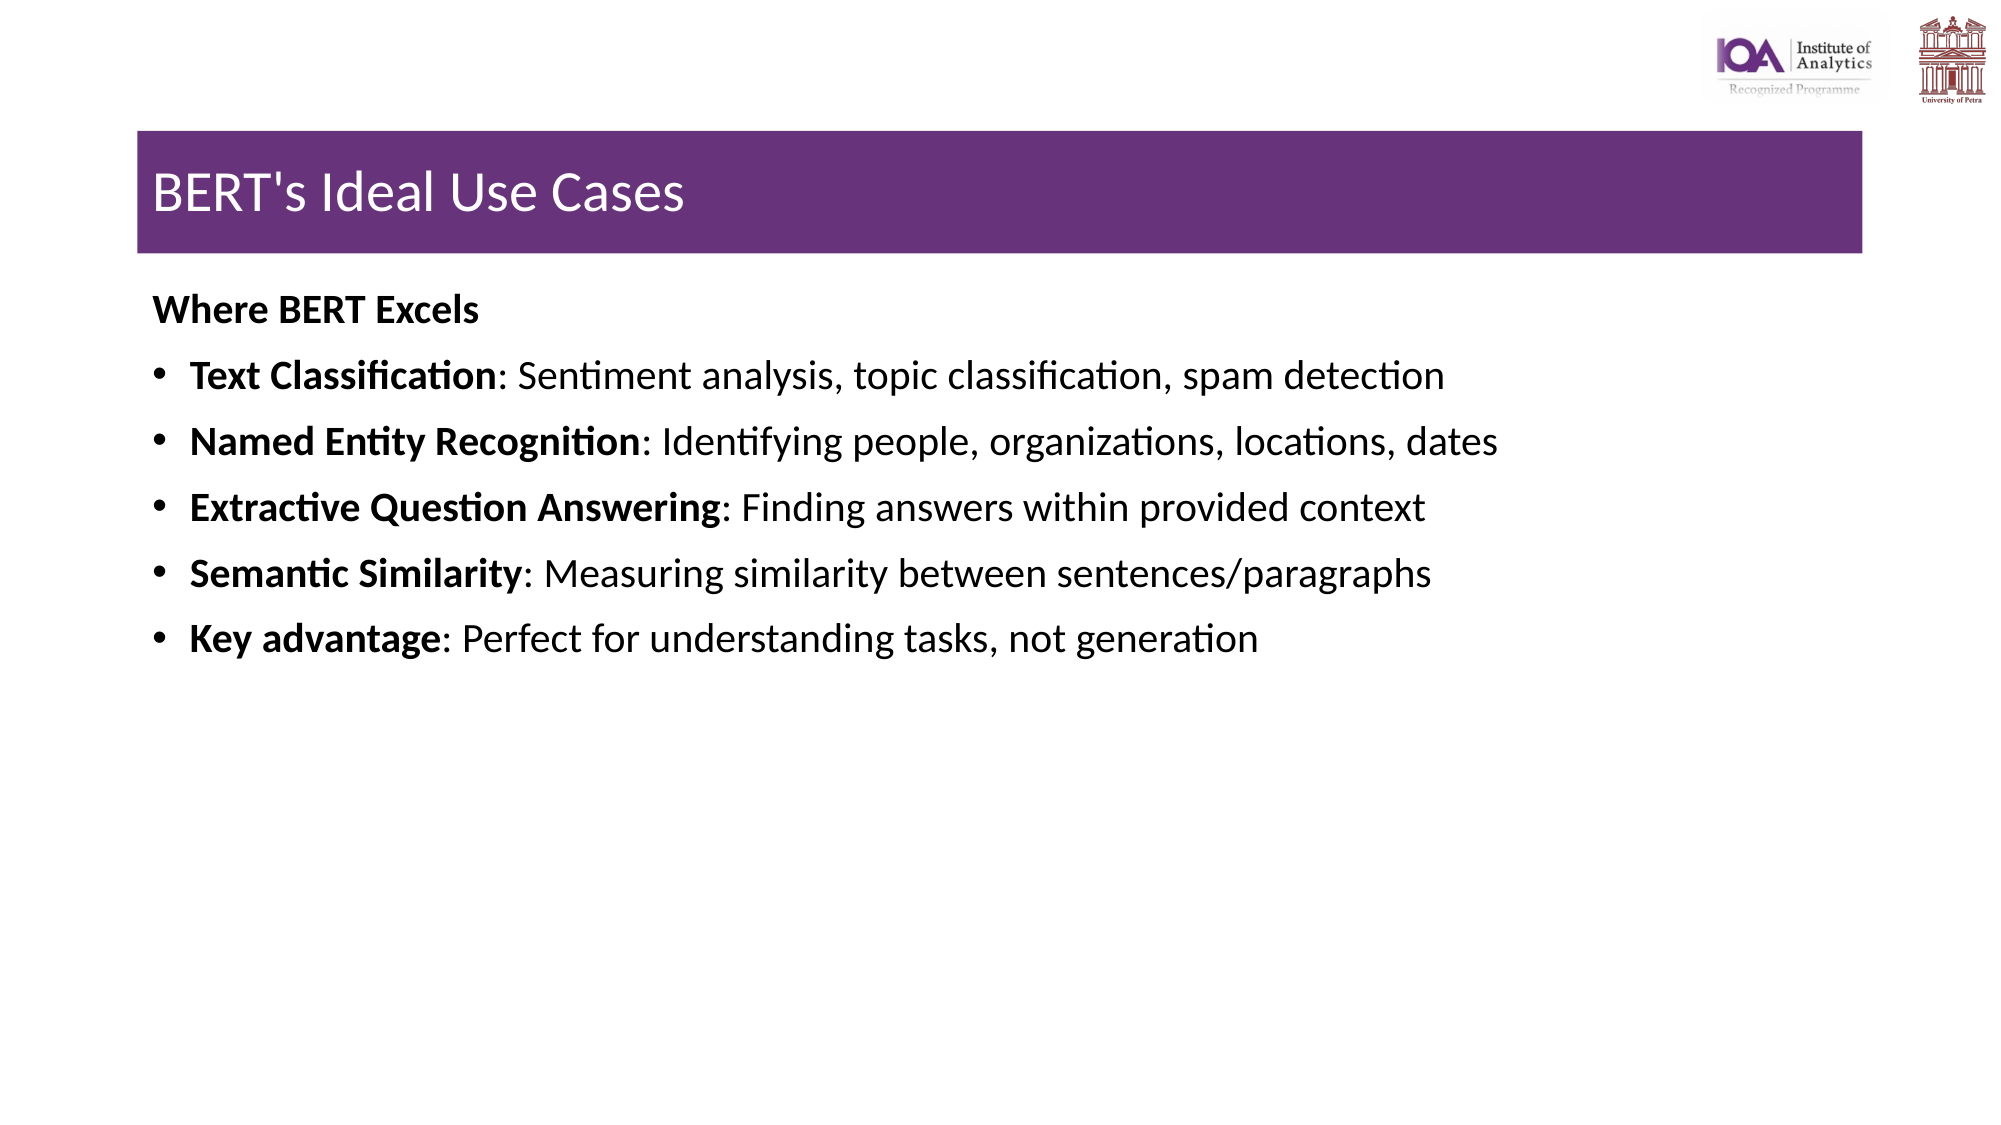

# BERT's Ideal Use Cases
Where BERT Excels
Text Classification: Sentiment analysis, topic classification, spam detection
Named Entity Recognition: Identifying people, organizations, locations, dates
Extractive Question Answering: Finding answers within provided context
Semantic Similarity: Measuring similarity between sentences/paragraphs
Key advantage: Perfect for understanding tasks, not generation